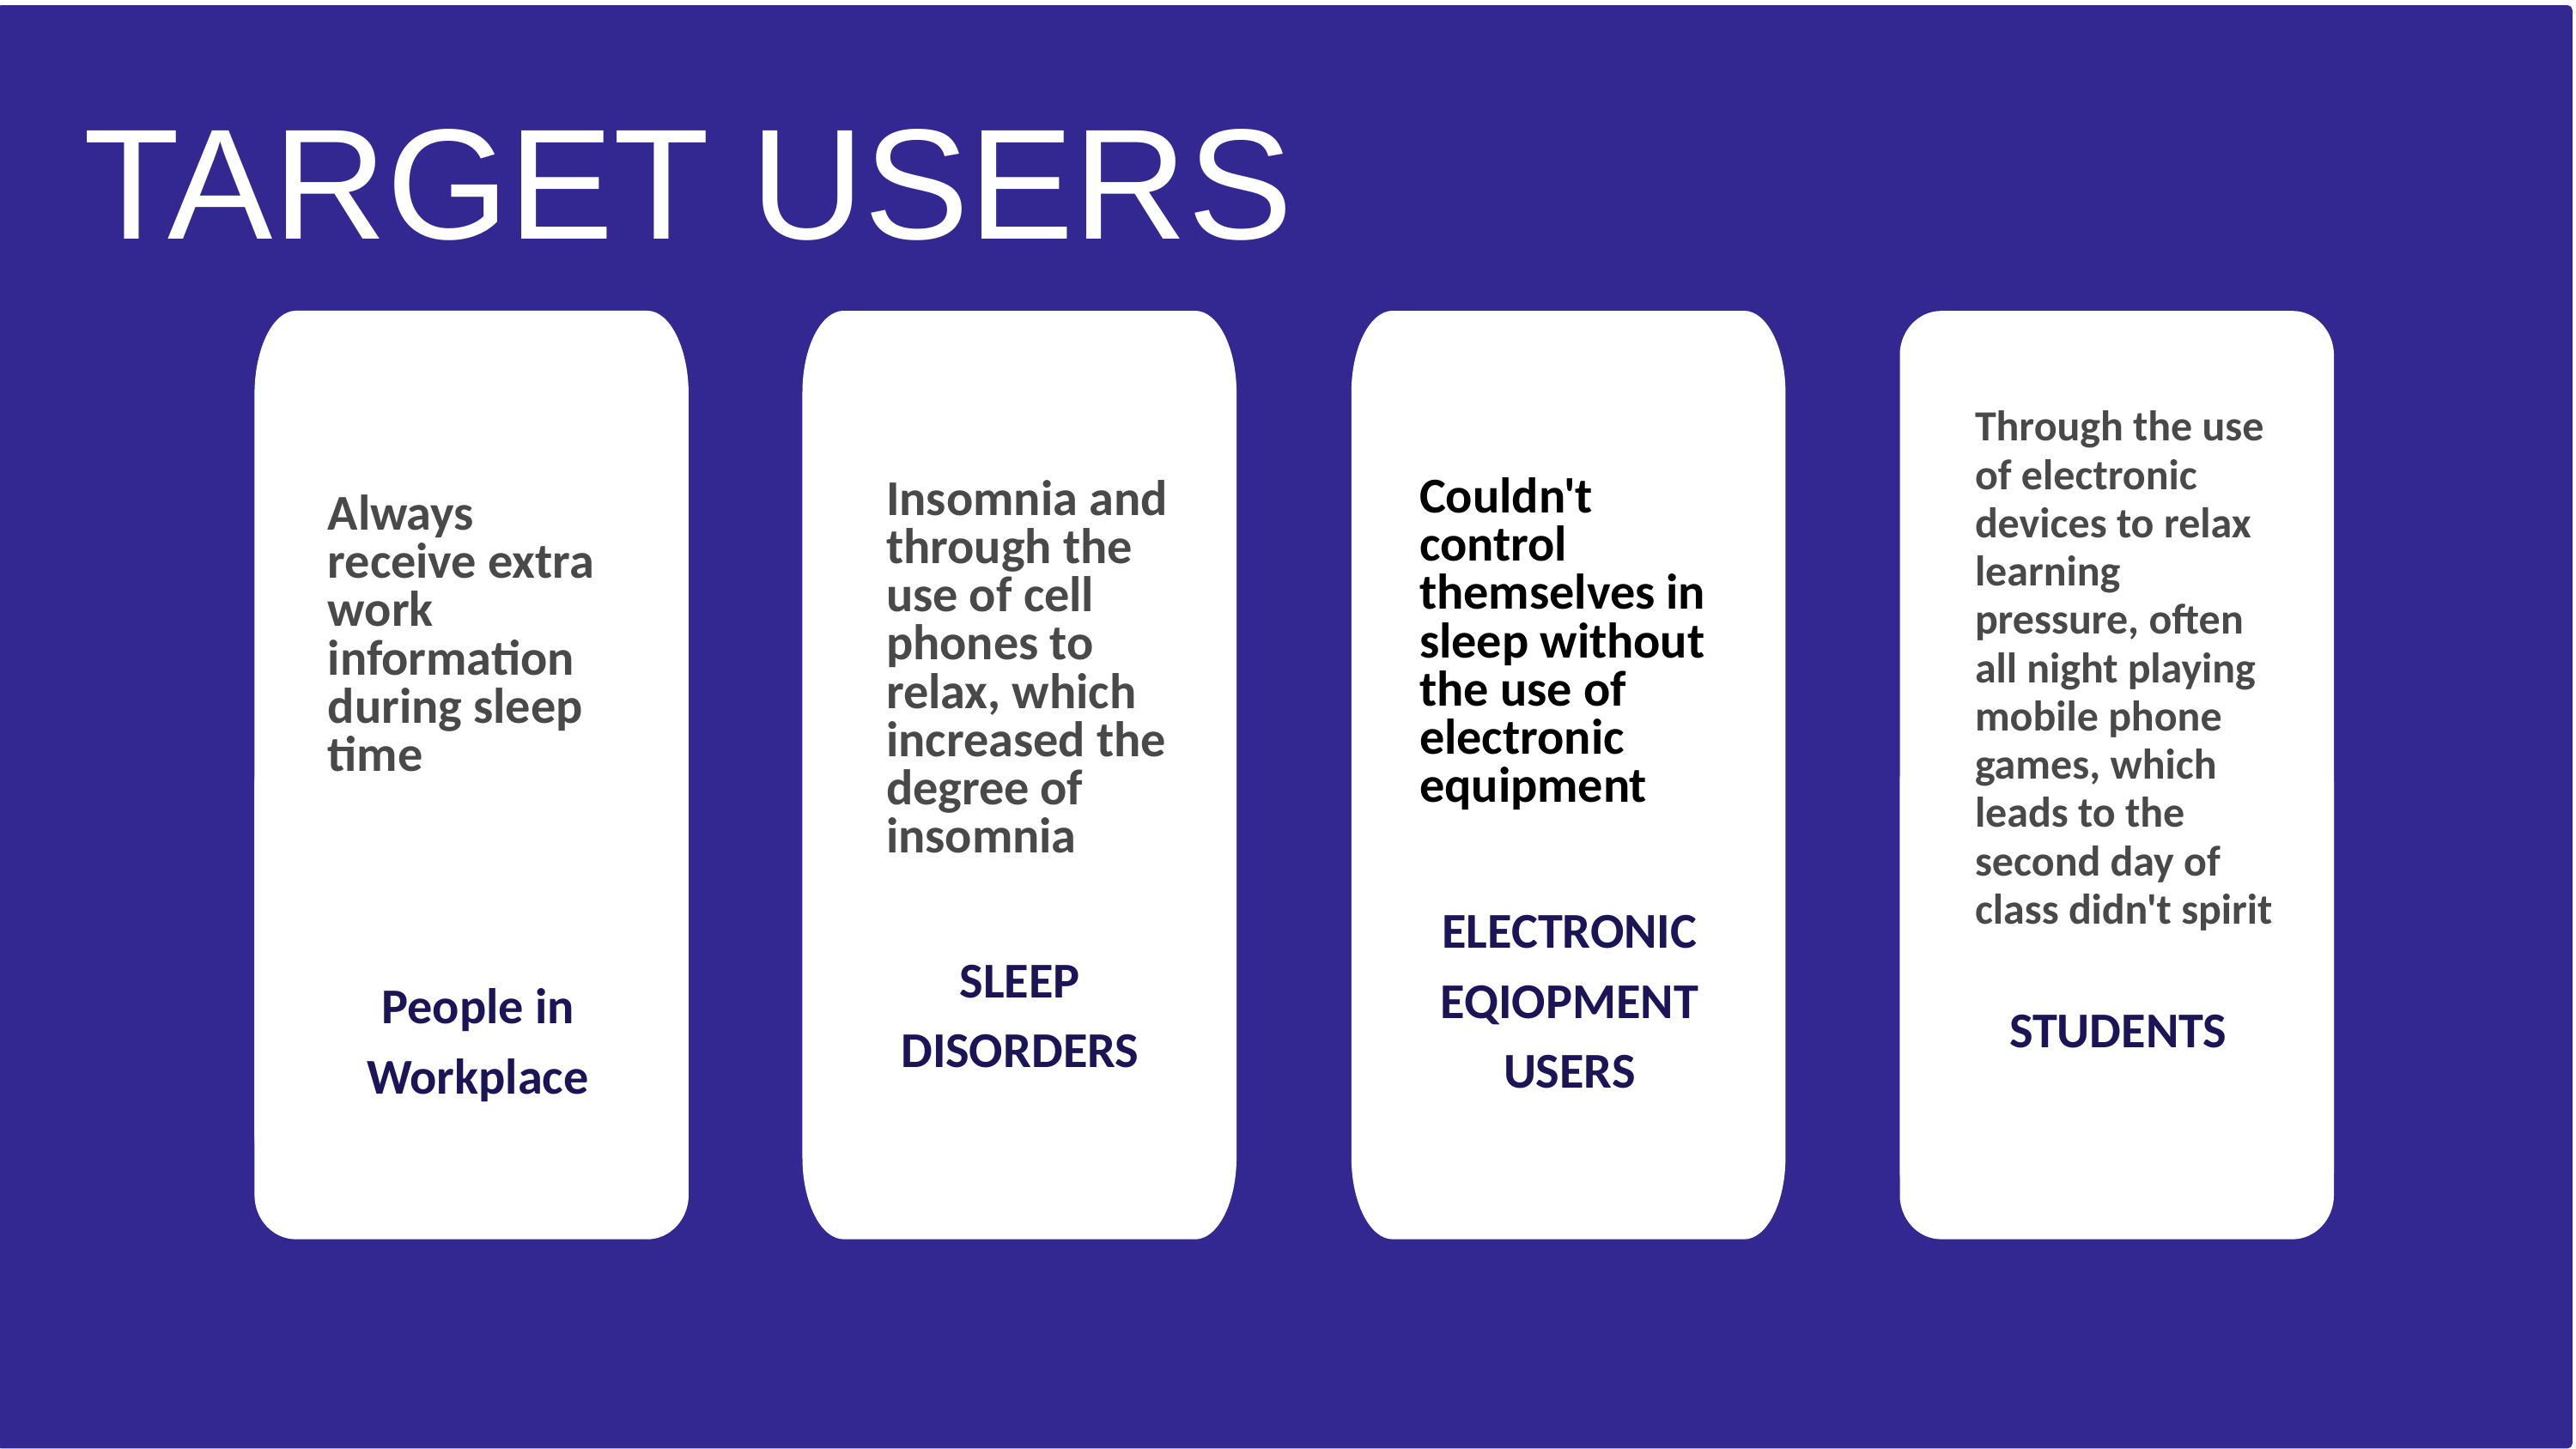

TARGET USERS

Always receive extra work information during sleep time
People in Workplace

Insomnia and through the use of cell phones to relax, which increased the degree of insomnia
SLEEP
DISORDERS

Couldn't control themselves in sleep without the use of electronic equipment
ELECTRONIC EQIOPMENT
USERS

Through the use of electronic devices to relax learning pressure, often all night playing mobile phone games, which leads to the second day of class didn't spirit

STUDENTS